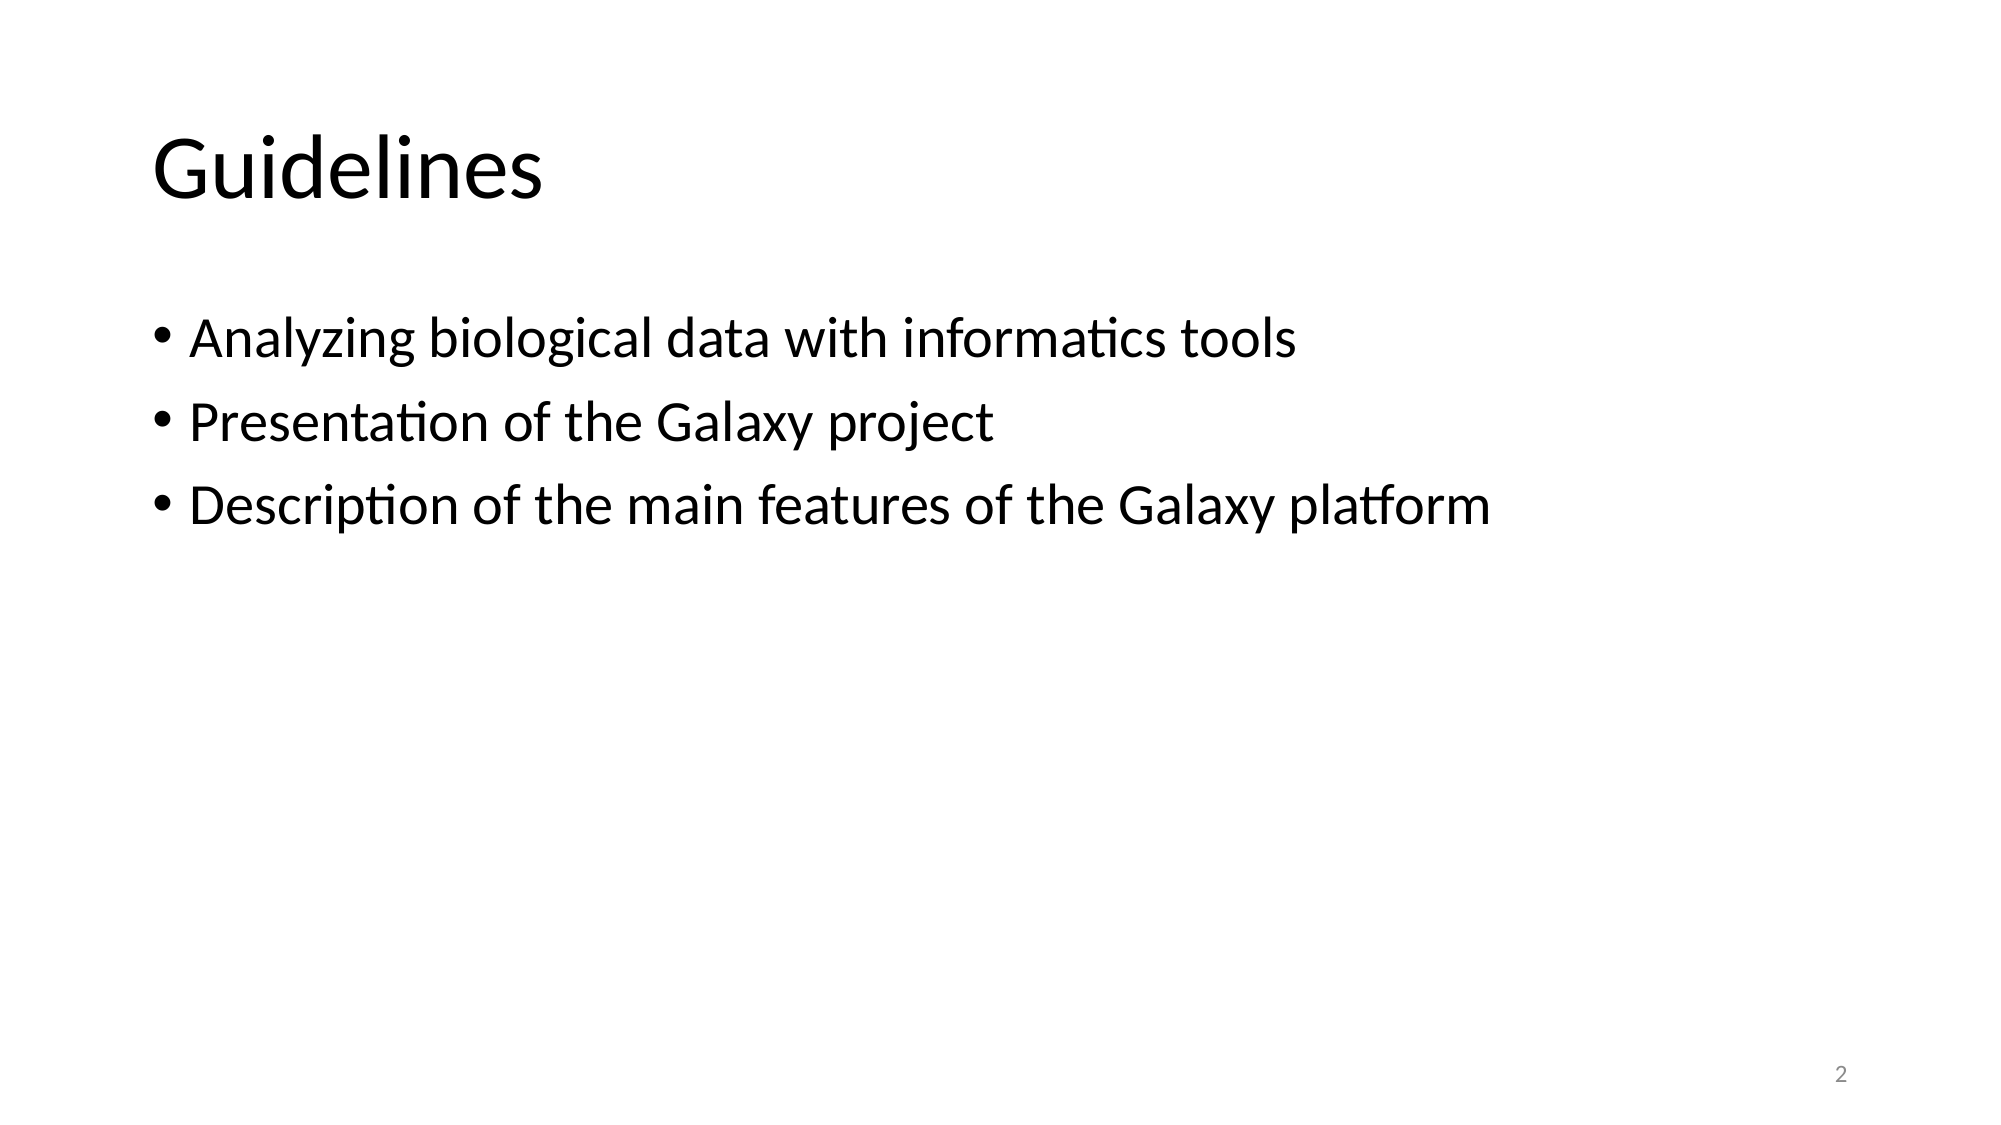

# Guidelines
Analyzing biological data with informatics tools
Presentation of the Galaxy project
Description of the main features of the Galaxy platform
2